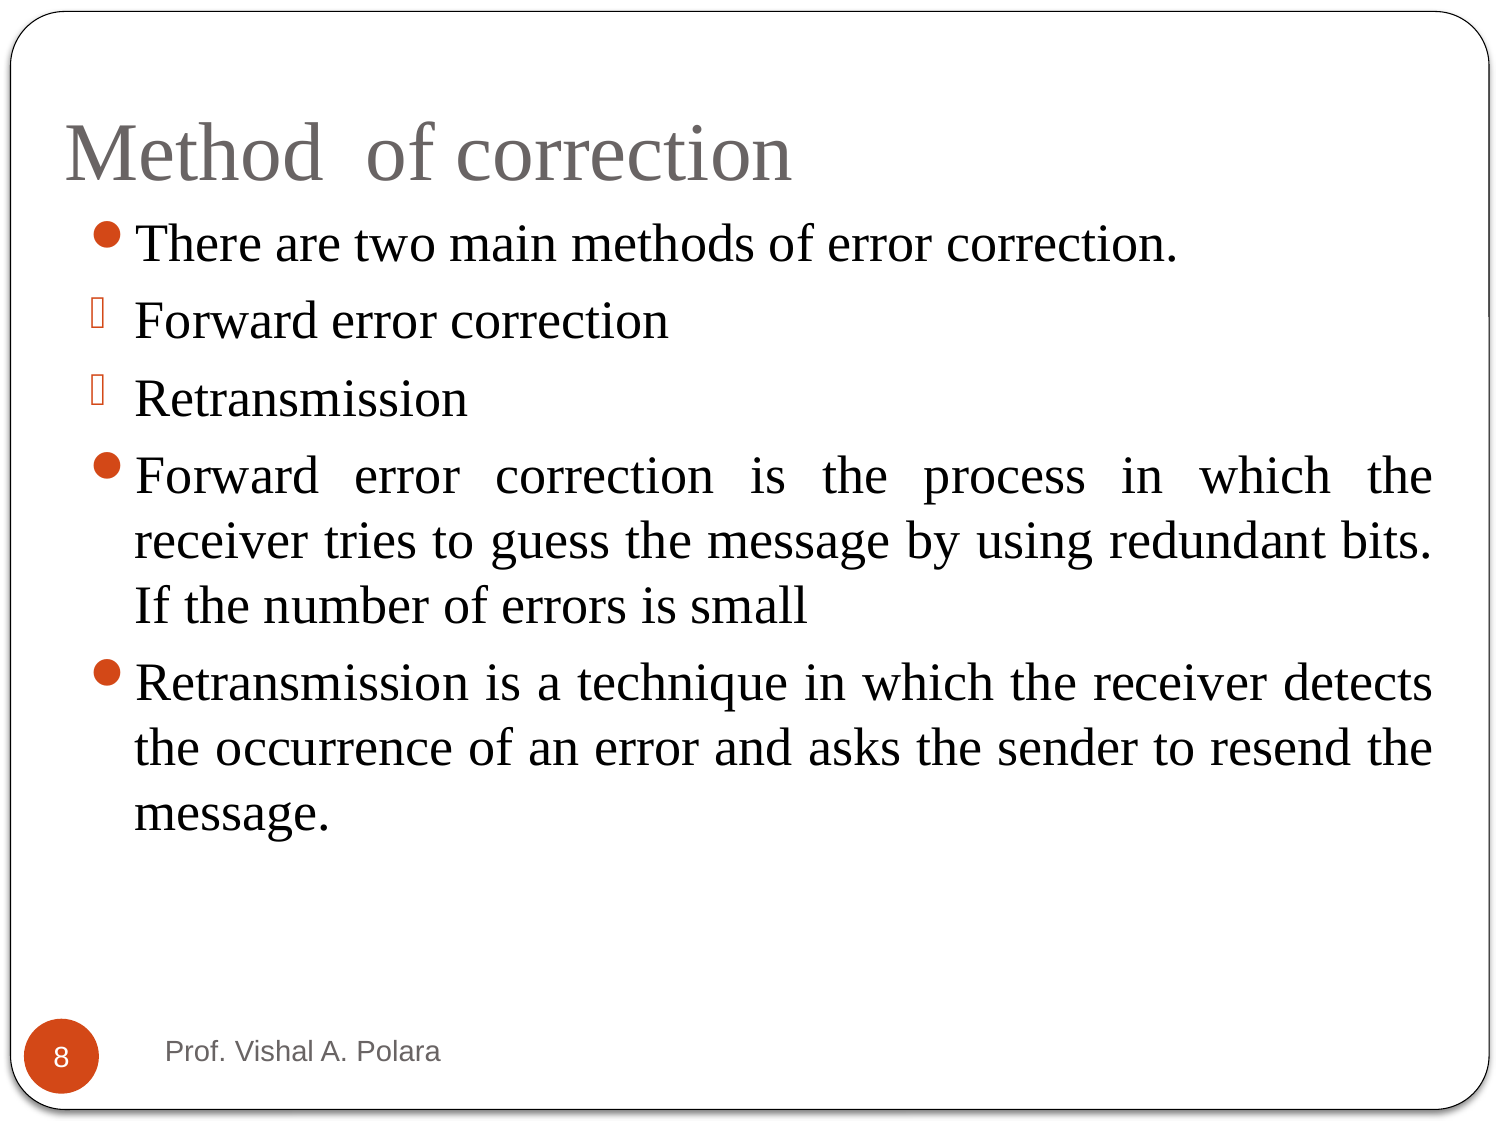

# Method  of correction
There are two main methods of error correction.
Forward error correction
Retransmission
Forward error correction is the process in which the receiver tries to guess the message by using redundant bits. If the number of errors is small
Retransmission is a technique in which the receiver detects the occurrence of an error and asks the sender to resend the message.

Prof. Vishal A. Polara
8